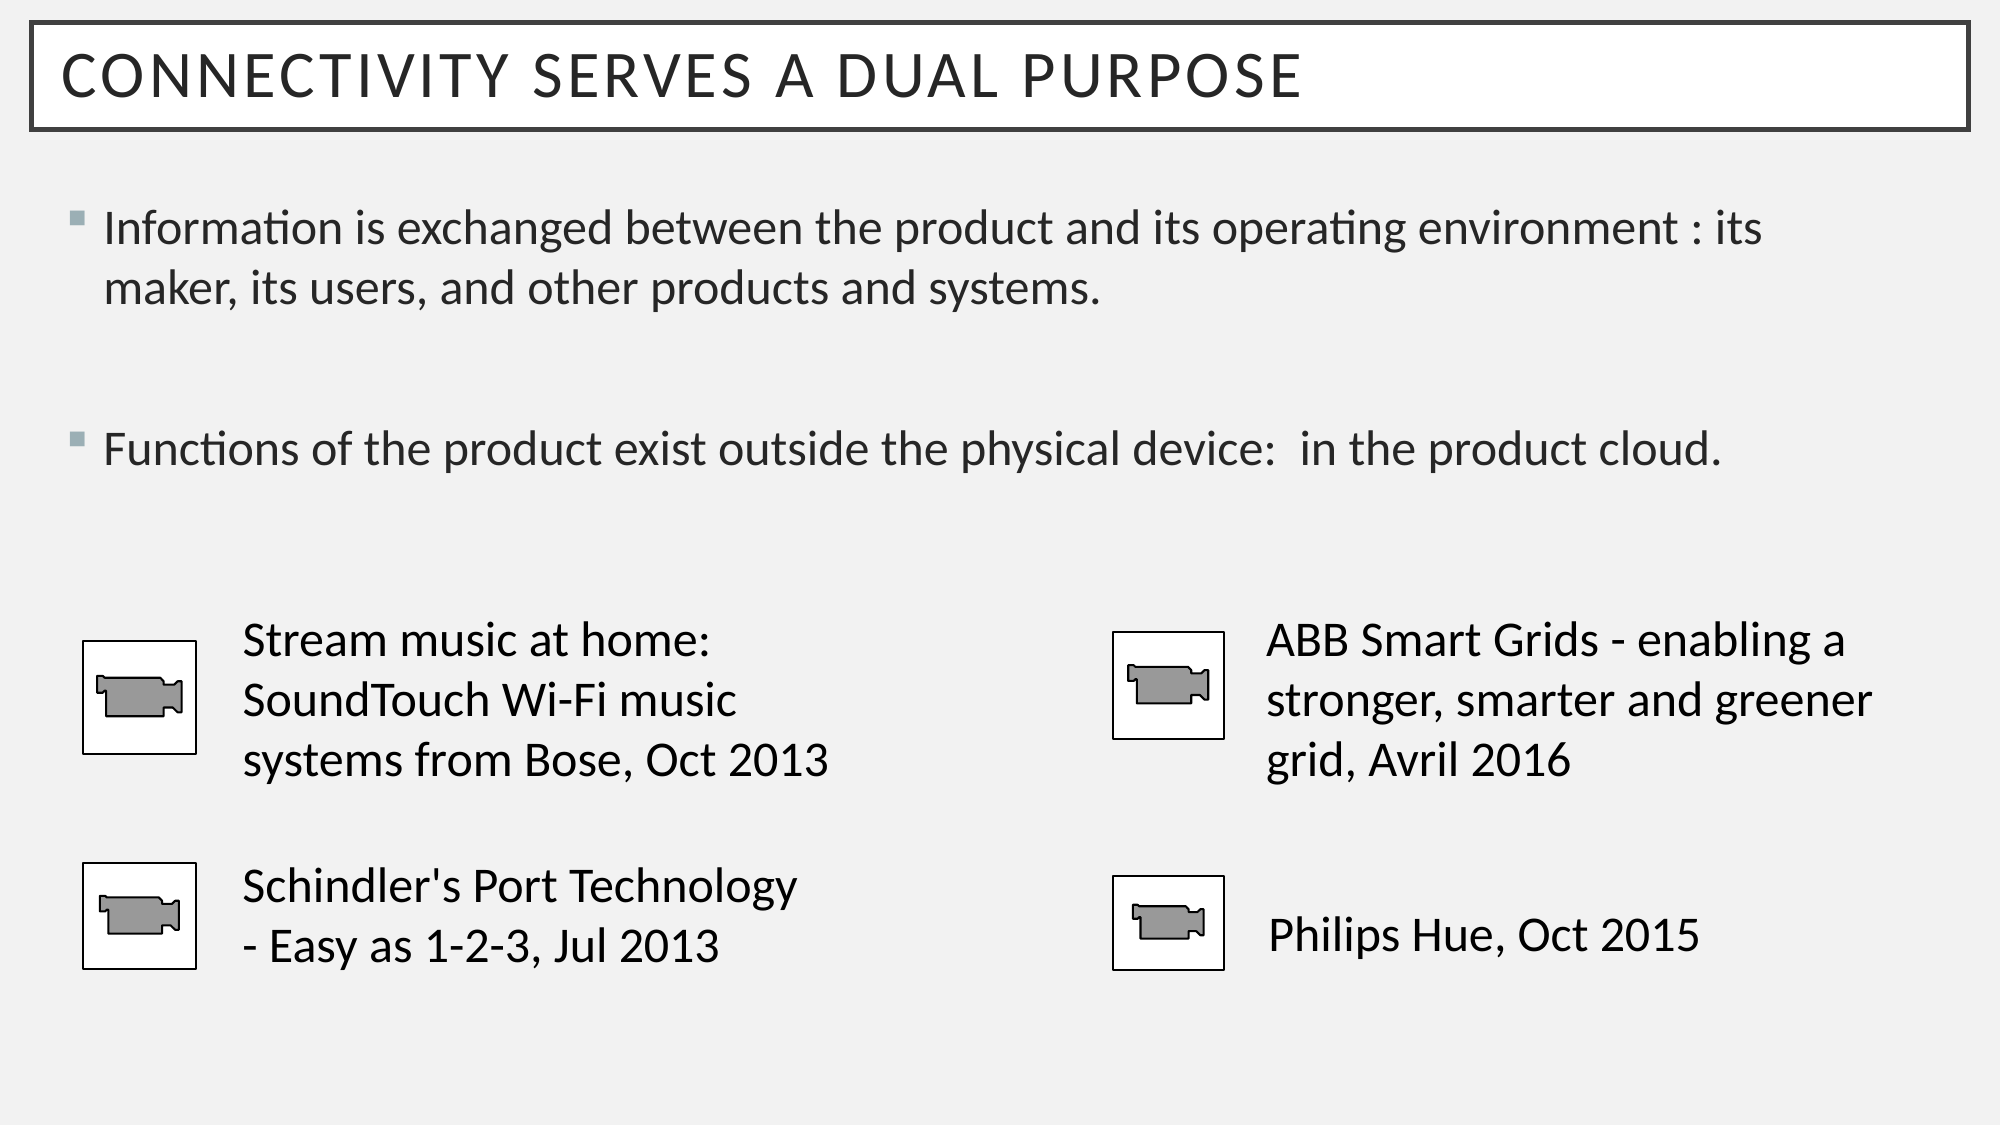

# Connectivity serves a dual purpose
Information is exchanged between the product and its operating environment : its maker, its users, and other products and systems.

Functions of the product exist outside the physical device:  in the product cloud.
Stream music at home: SoundTouch Wi-Fi music systems from Bose, Oct 2013
ABB Smart Grids - enabling a stronger, smarter and greener grid, Avril 2016

Schindler's Port Technology - Easy as 1-2-3, Jul 2013

Philips Hue, Oct 2015